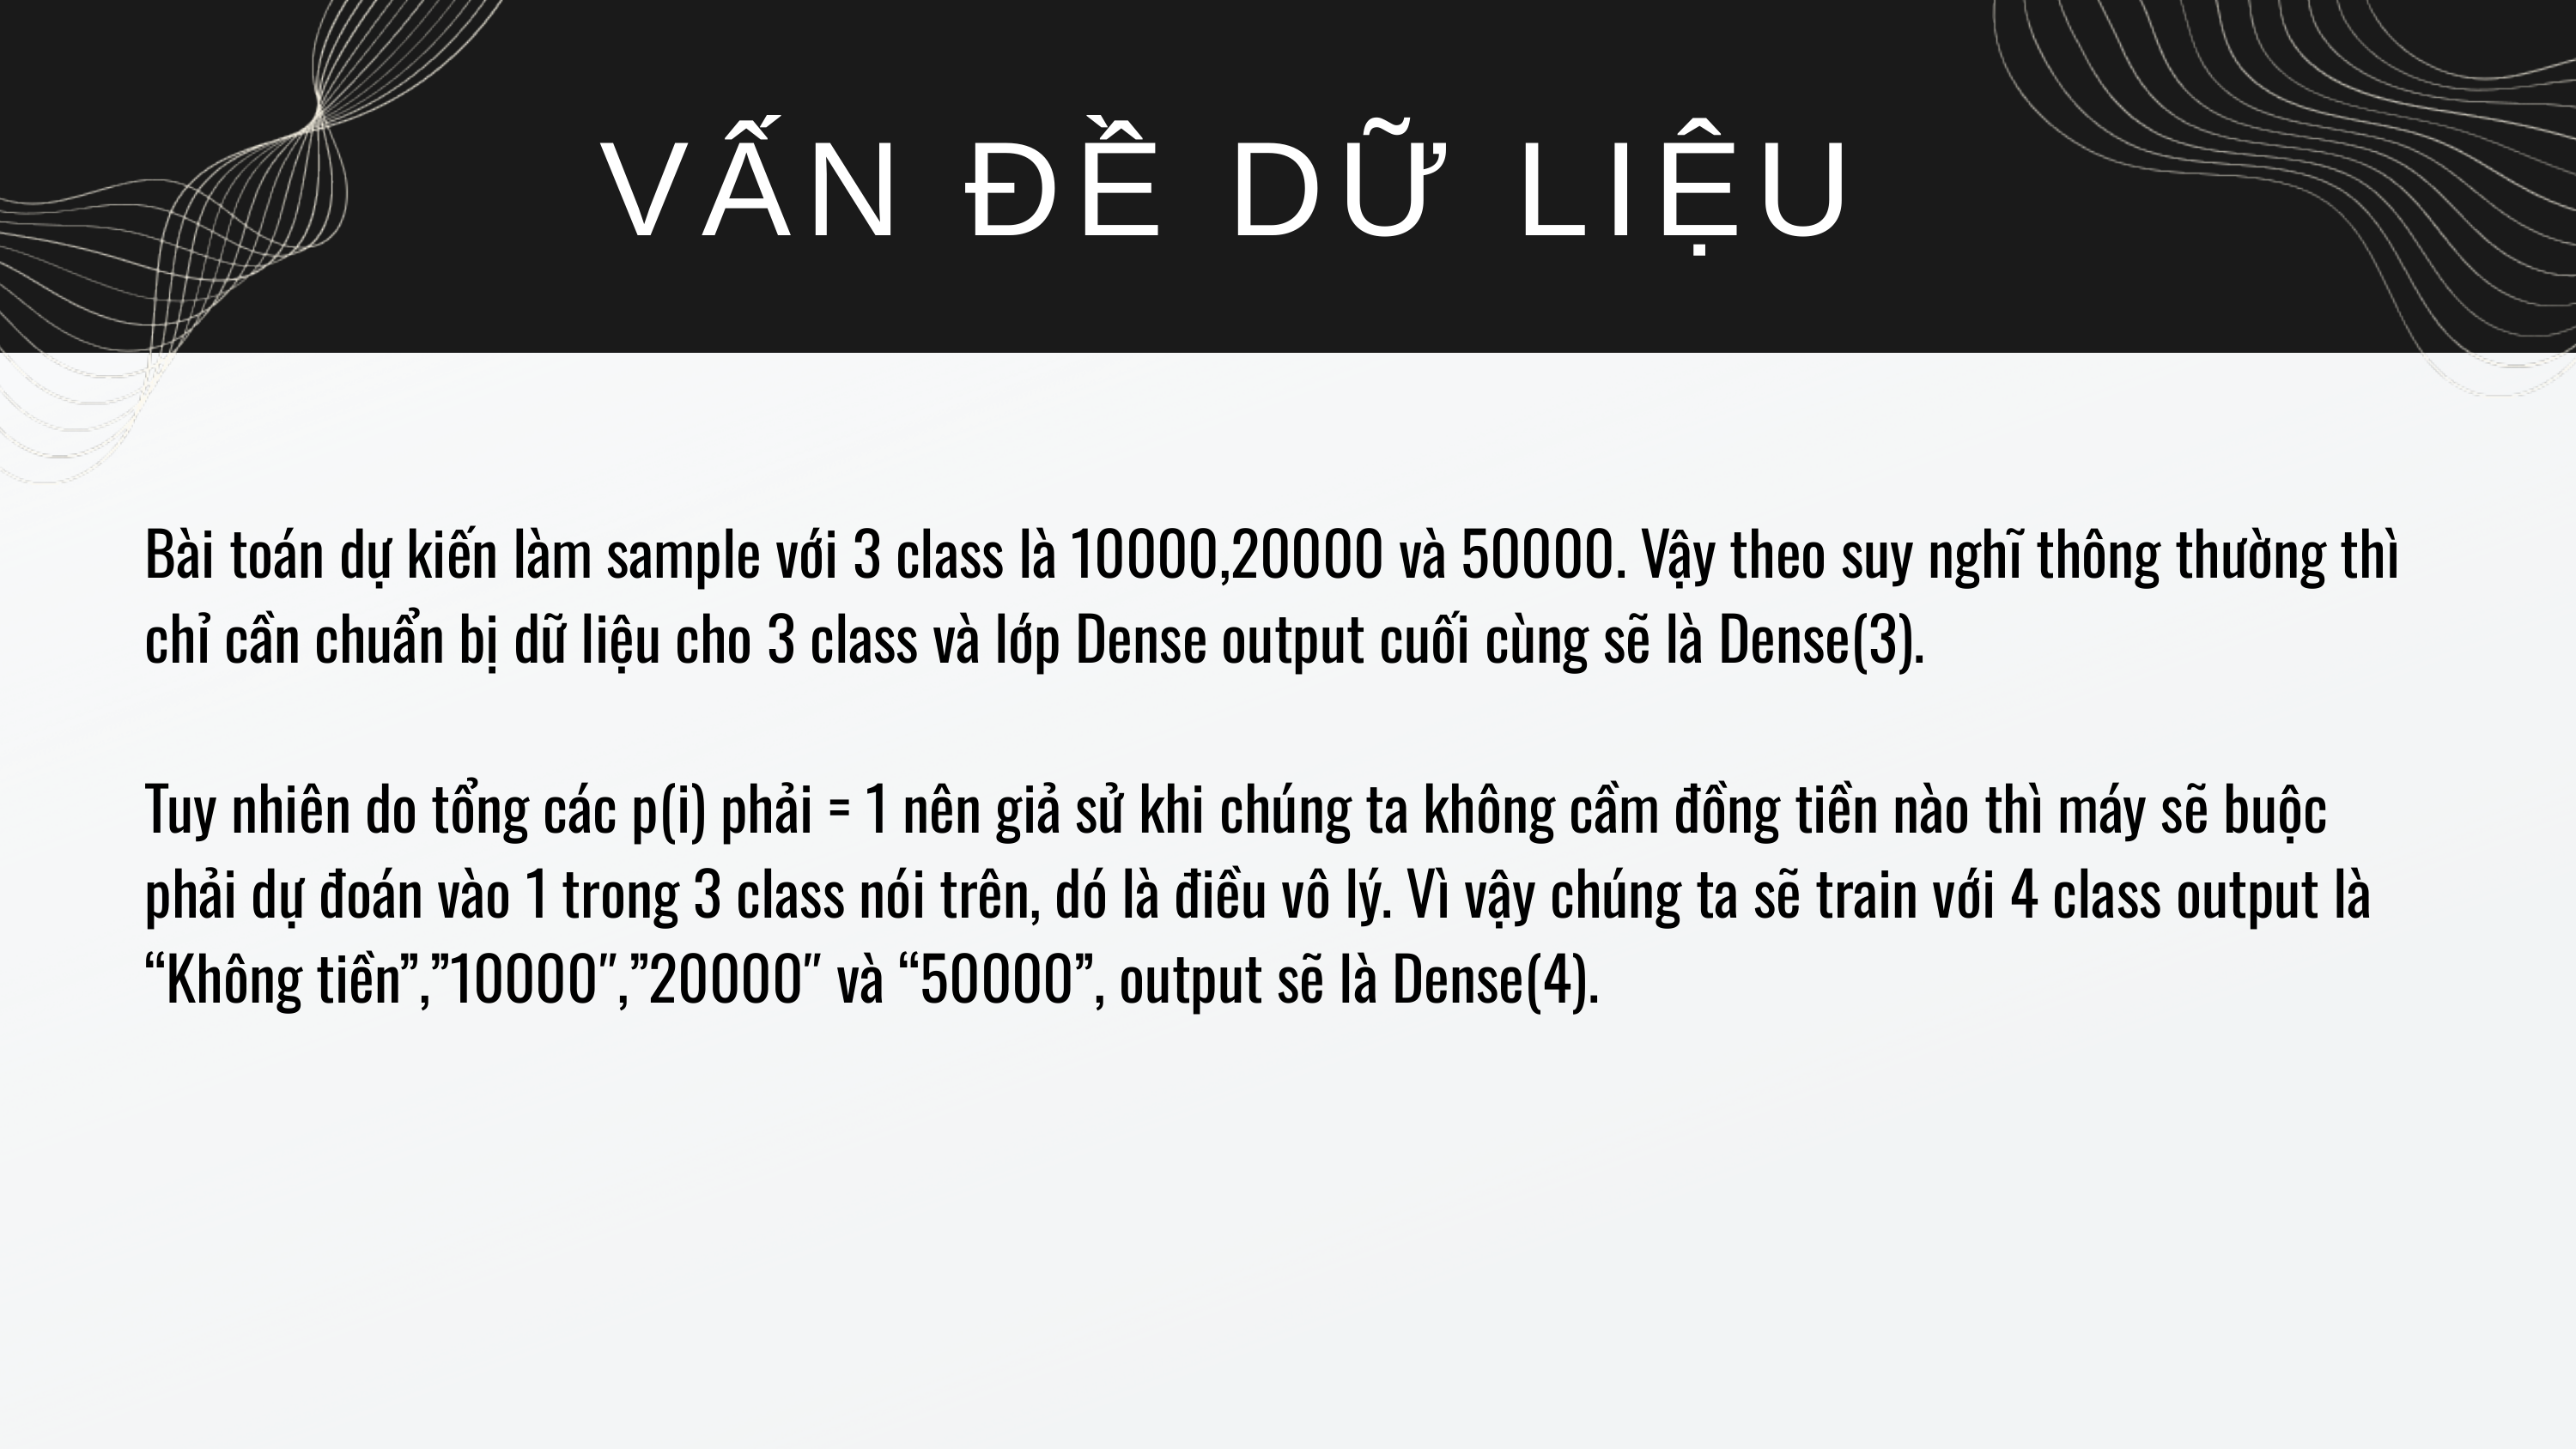

VẤN ĐỀ DỮ LIỆU
Bài toán dự kiến làm sample với 3 class là 10000,20000 và 50000. Vậy theo suy nghĩ thông thường thì chỉ cần chuẩn bị dữ liệu cho 3 class và lớp Dense output cuối cùng sẽ là Dense(3).

Tuy nhiên do tổng các p(i) phải = 1 nên giả sử khi chúng ta không cầm đồng tiền nào thì máy sẽ buộc phải dự đoán vào 1 trong 3 class nói trên, dó là điều vô lý. Vì vậy chúng ta sẽ train với 4 class output là “Không tiền”,”10000″,”20000″ và “50000”, output sẽ là Dense(4).